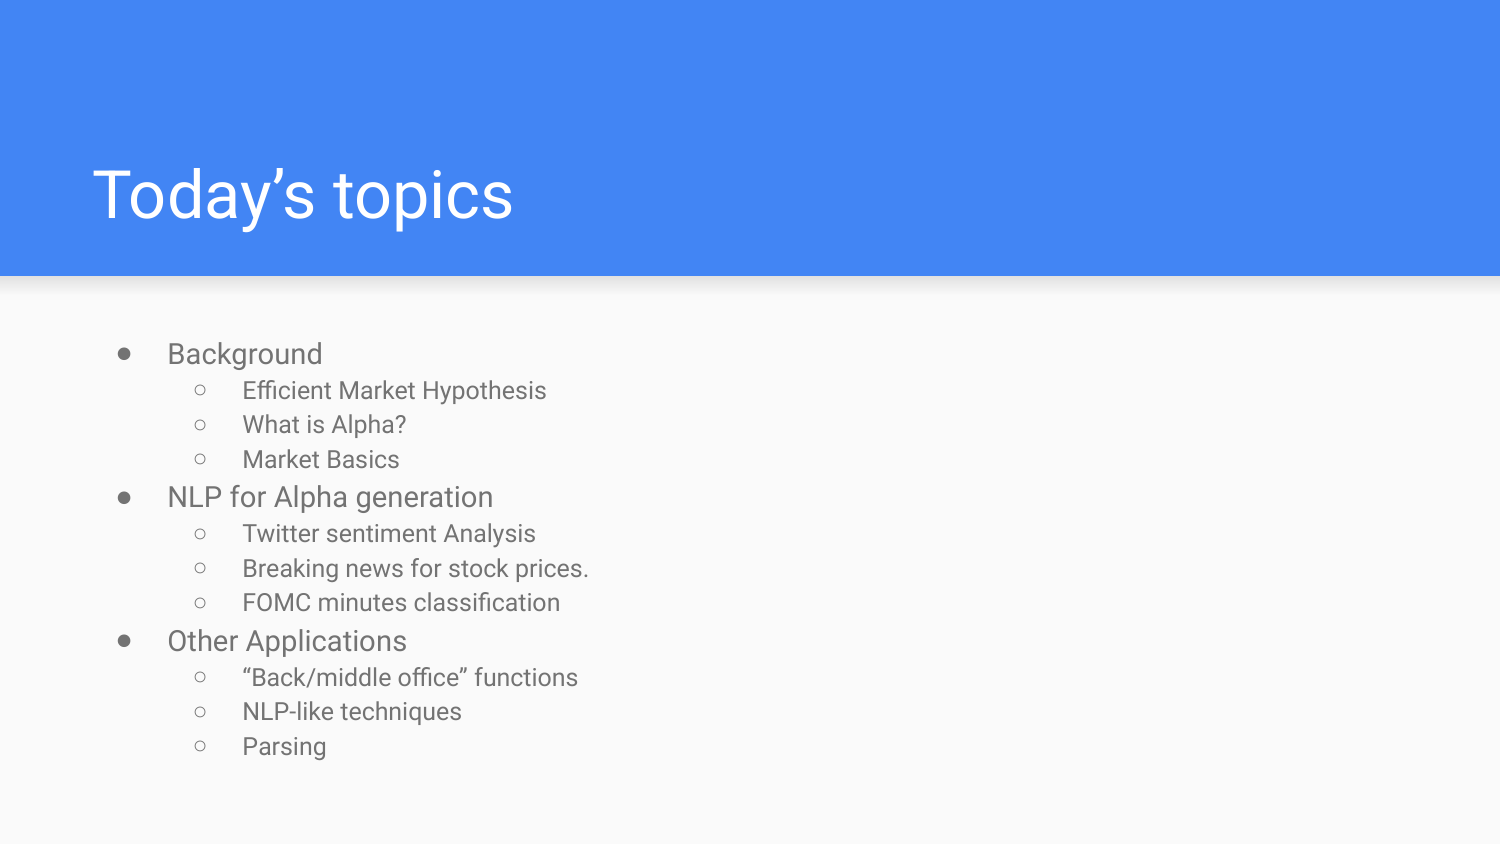

# Today’s topics
Background
Efficient Market Hypothesis
What is Alpha?
Market Basics
NLP for Alpha generation
Twitter sentiment Analysis
Breaking news for stock prices.
FOMC minutes classification
Other Applications
“Back/middle office” functions
NLP-like techniques
Parsing